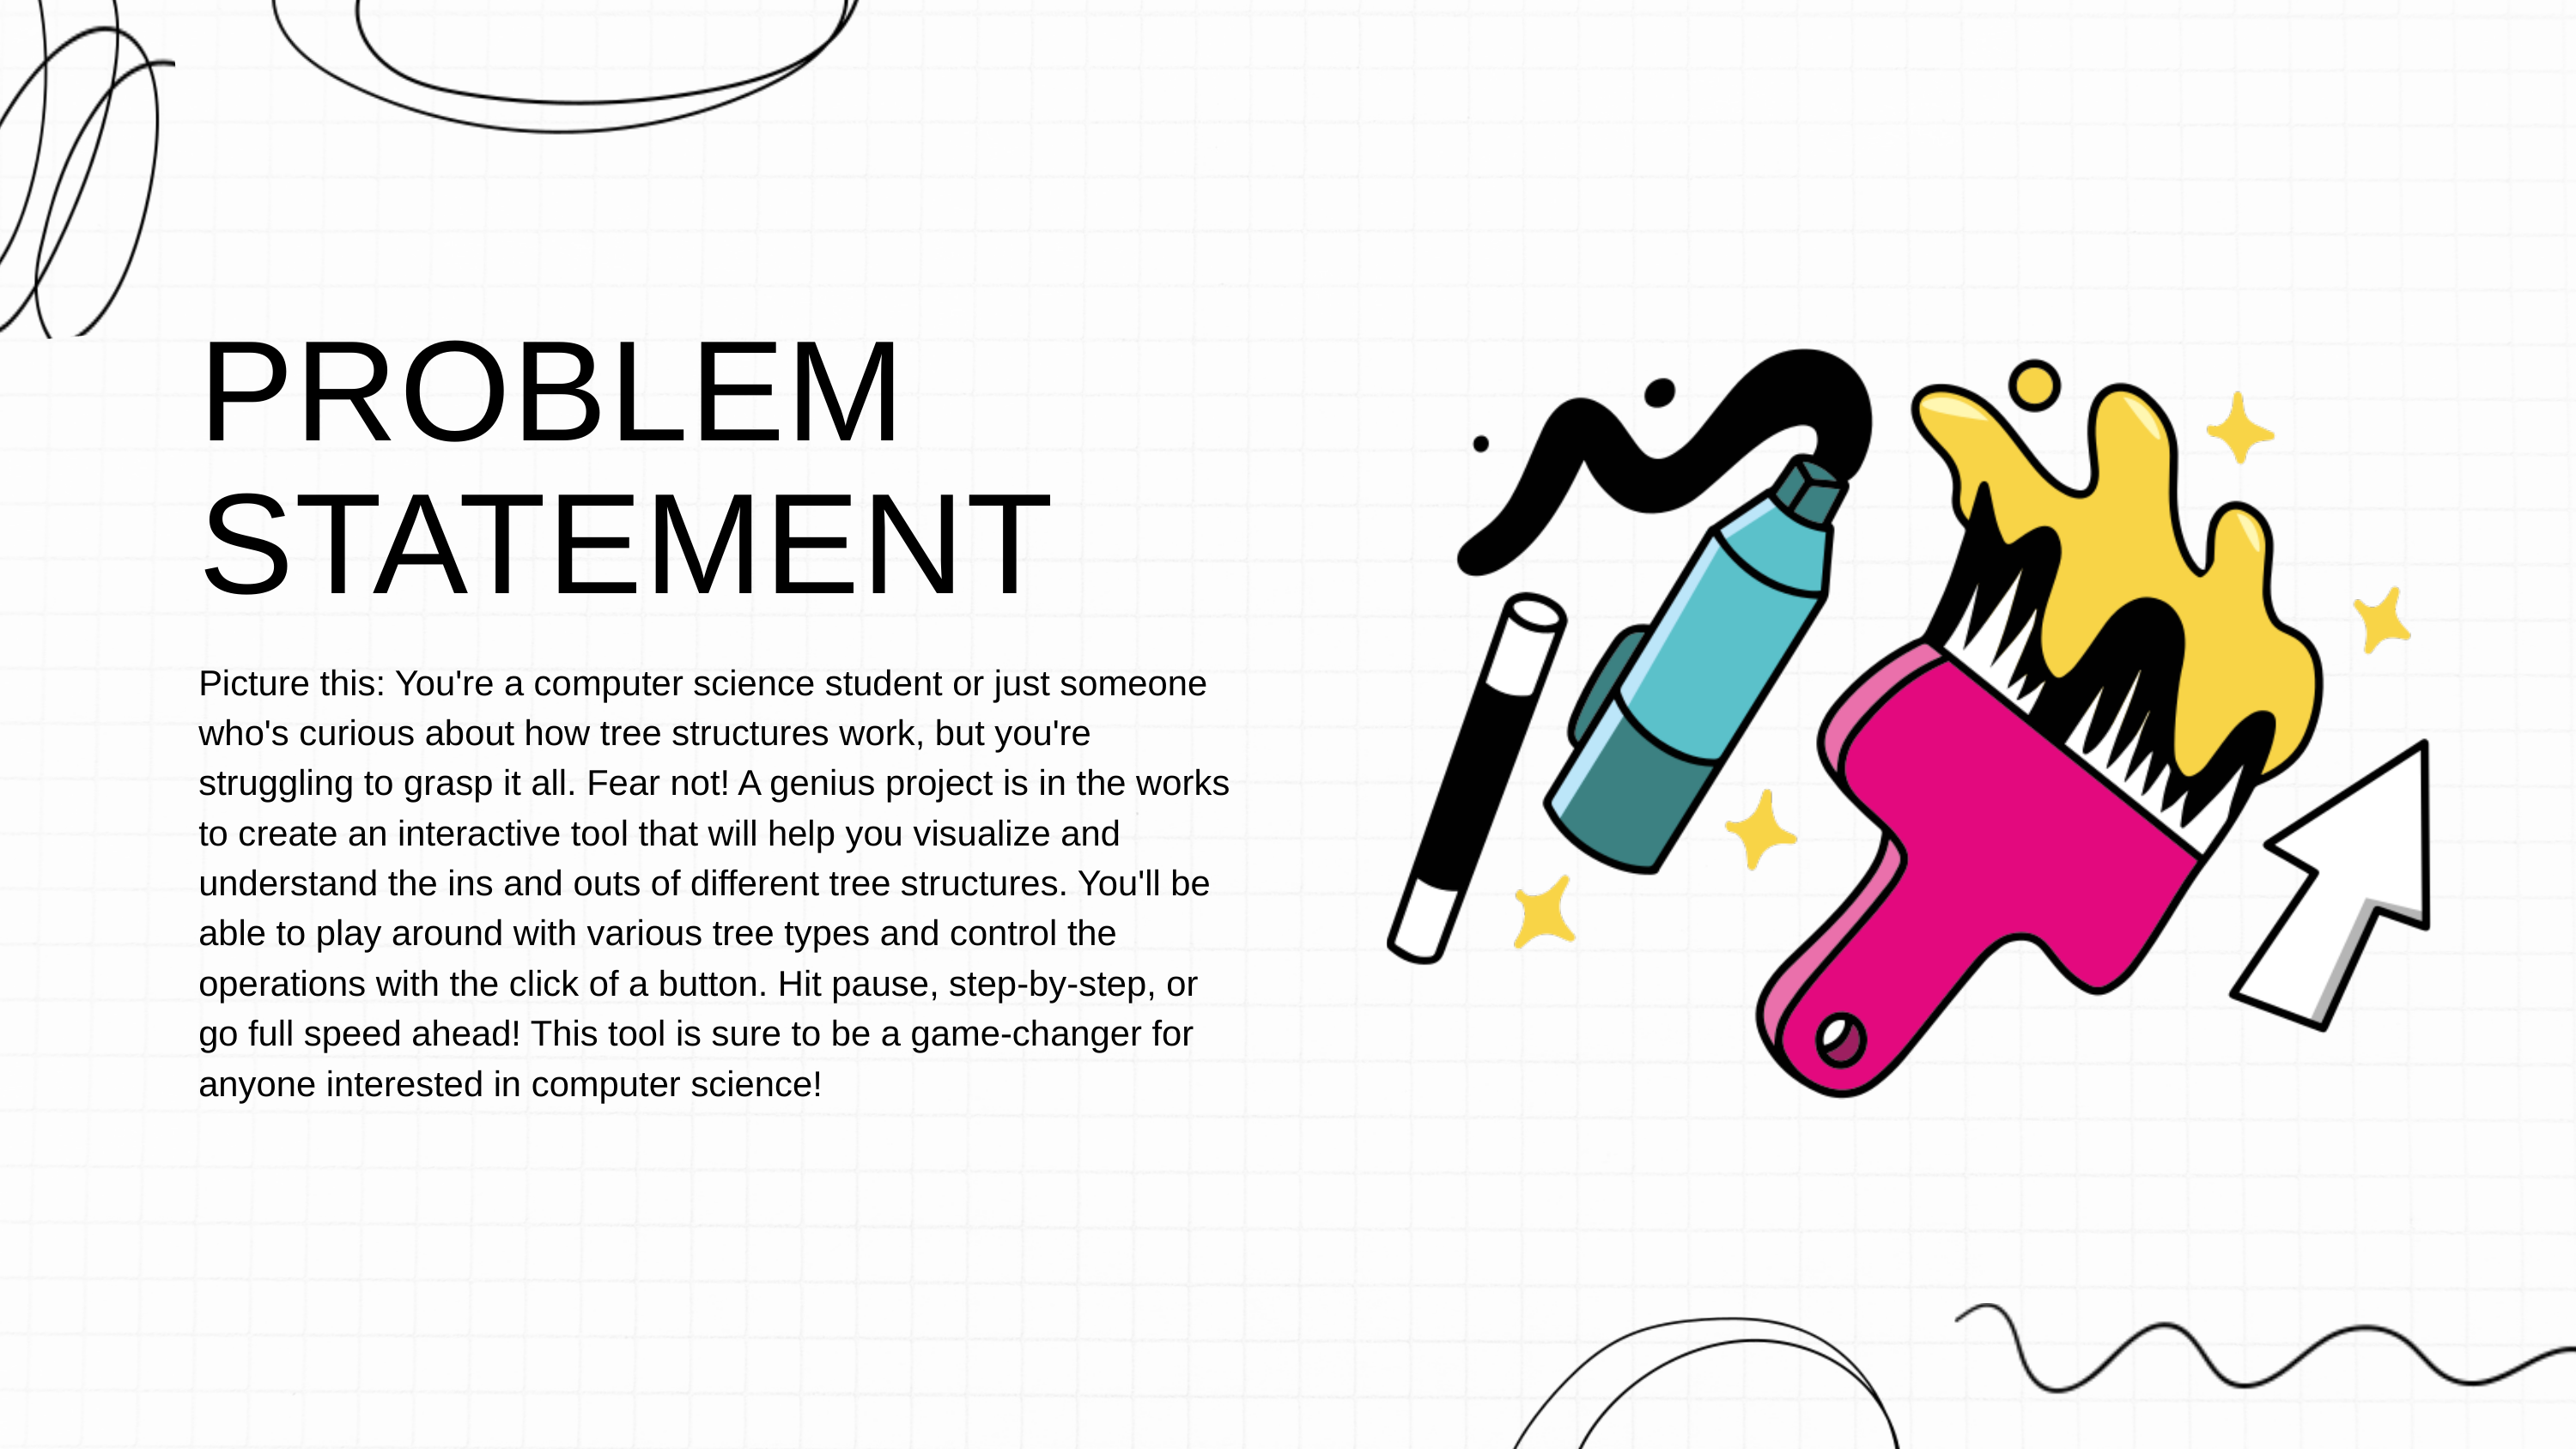

PROBLEM STATEMENT

Picture this: You're a computer science student or just someone who's curious about how tree structures work, but you're struggling to grasp it all. Fear not! A genius project is in the works to create an interactive tool that will help you visualize and understand the ins and outs of different tree structures. You'll be able to play around with various tree types and control the operations with the click of a button. Hit pause, step-by-step, or go full speed ahead! This tool is sure to be a game-changer for anyone interested in computer science!